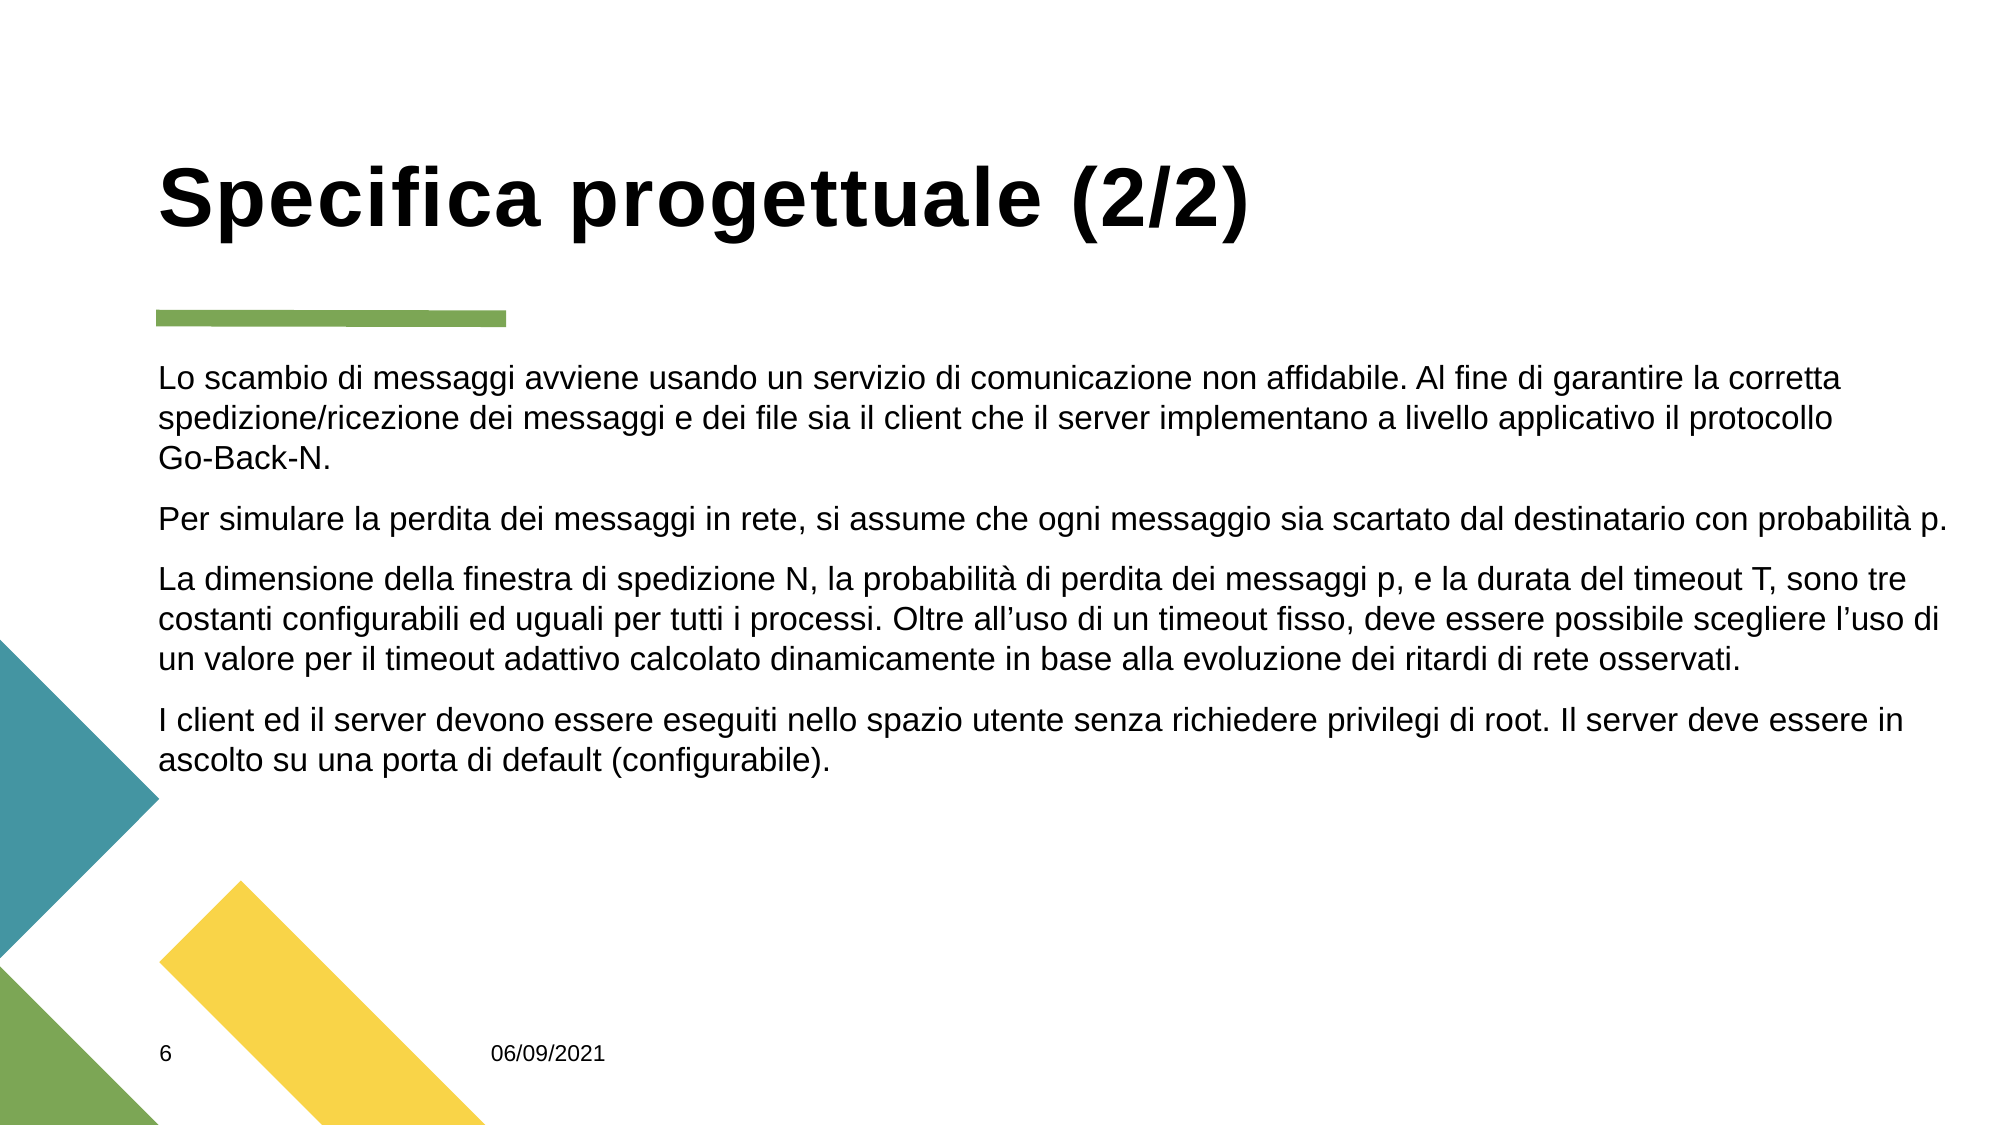

# Specifica progettuale (2/2)
Lo scambio di messaggi avviene usando un servizio di comunicazione non affidabile. Al fine di garantire la corretta spedizione/ricezione dei messaggi e dei file sia il client che il server implementano a livello applicativo il protocollo           Go-Back-N.
Per simulare la perdita dei messaggi in rete, si assume che ogni messaggio sia scartato dal destinatario con probabilità p.
La dimensione della finestra di spedizione N, la probabilità di perdita dei messaggi p, e la durata del timeout T, sono tre costanti configurabili ed uguali per tutti i processi. Oltre all’uso di un timeout fisso, deve essere possibile scegliere l’uso di un valore per il timeout adattivo calcolato dinamicamente in base alla evoluzione dei ritardi di rete osservati.
I client ed il server devono essere eseguiti nello spazio utente senza richiedere privilegi di root. Il server deve essere in ascolto su una porta di default (configurabile).
6
06/09/2021